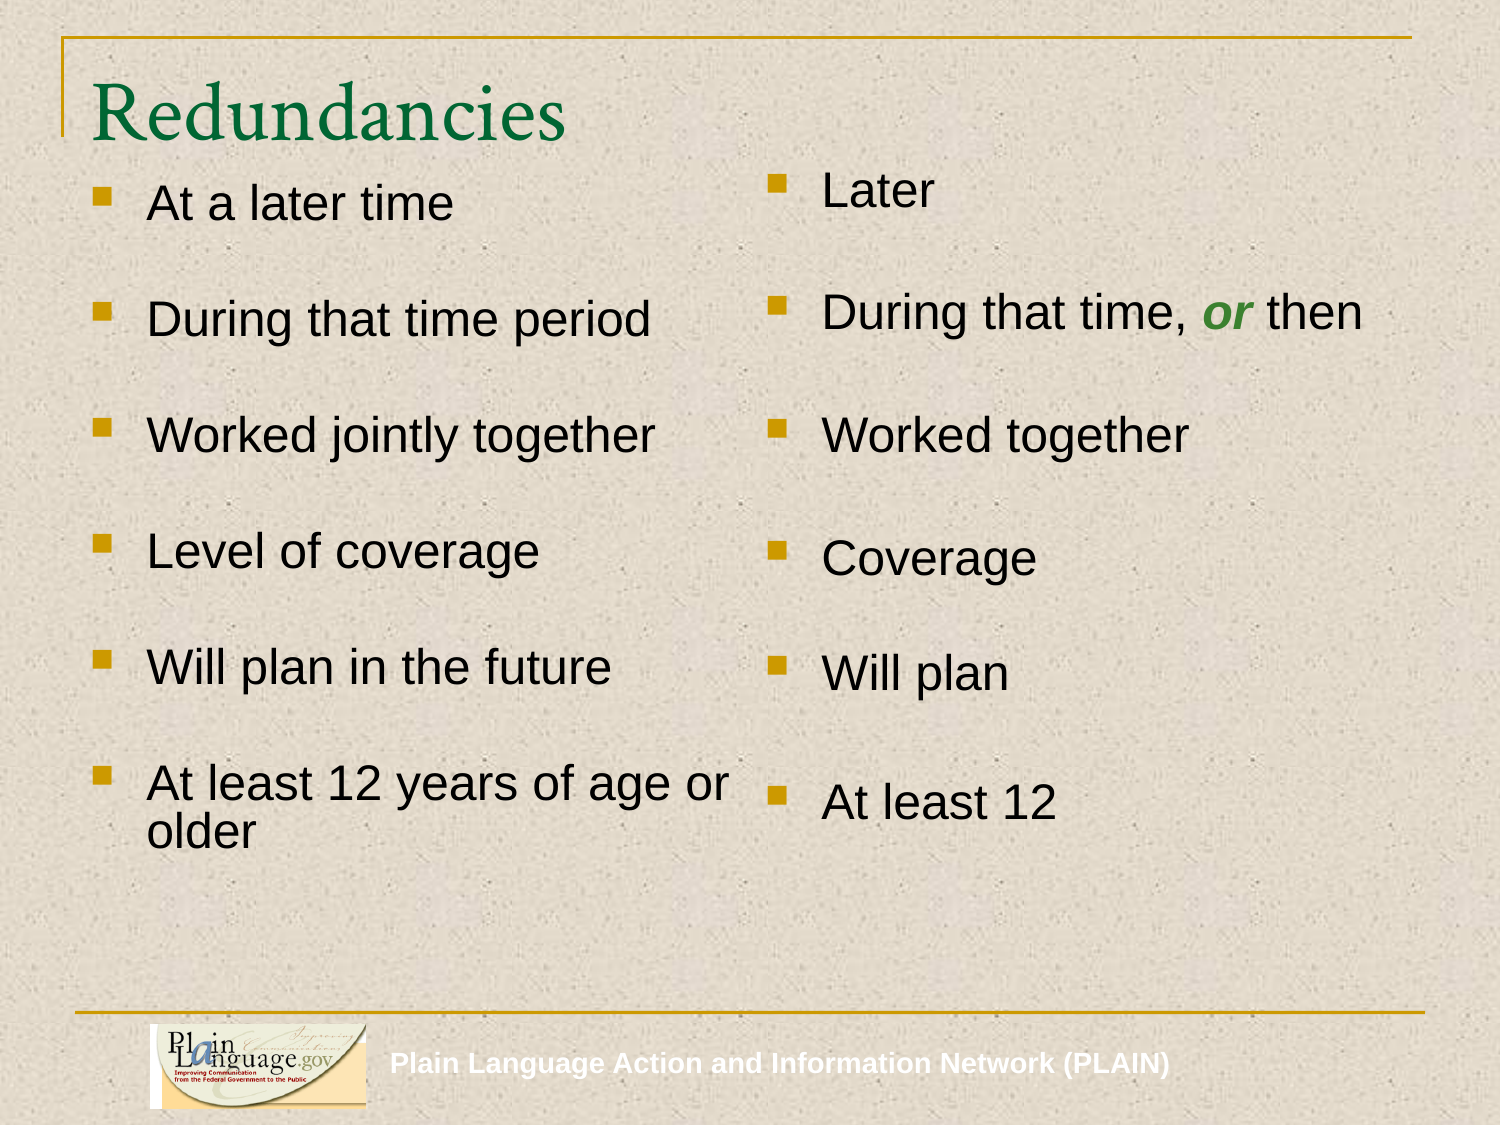

# Redundancies
Later

During that time, or then

Worked together

Coverage
Will plan
At least 12
At a later time

During that time period

Worked jointly together

Level of coverage

Will plan in the future

At least 12 years of age or older